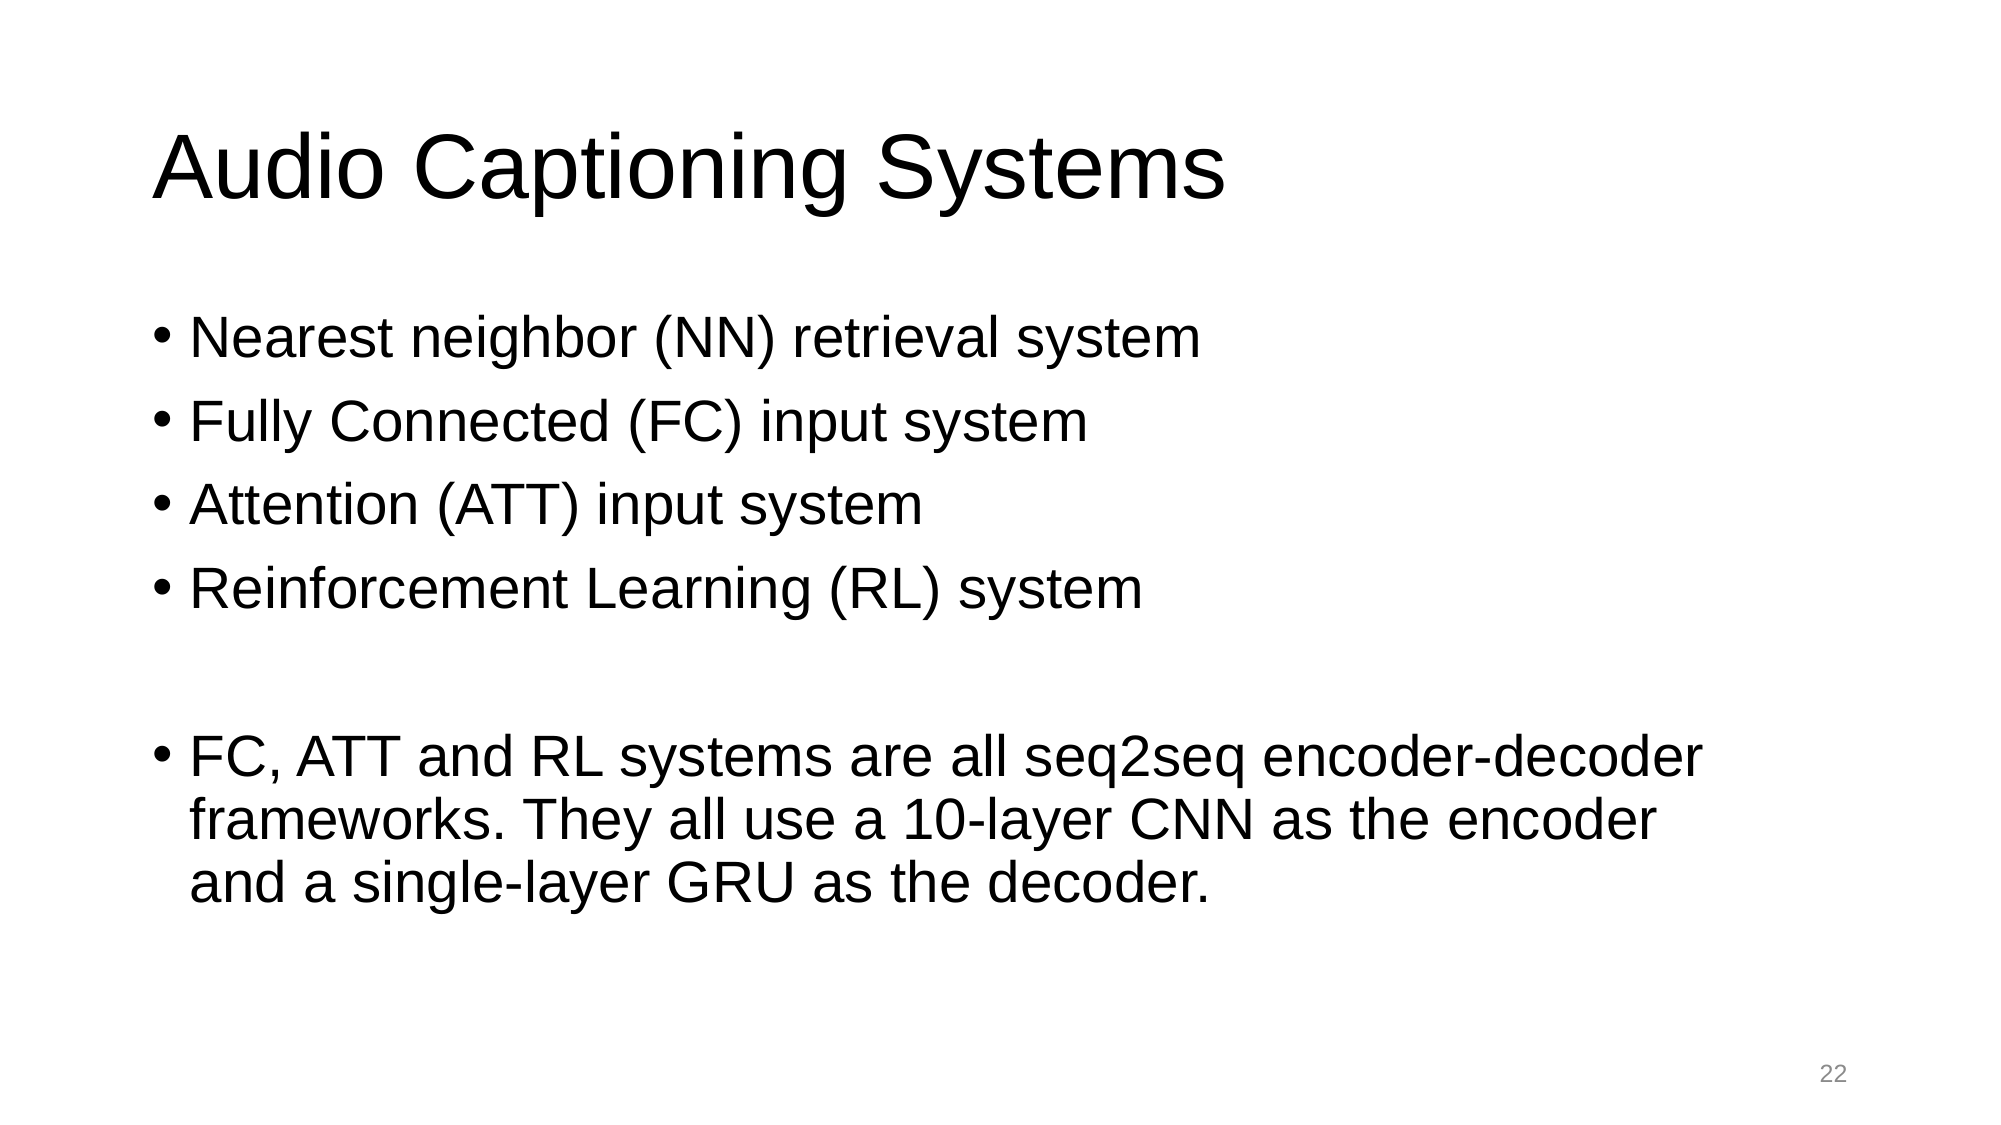

# Audio Captioning Systems
Nearest neighbor (NN) retrieval system
Fully Connected (FC) input system
Attention (ATT) input system
Reinforcement Learning (RL) system

FC, ATT and RL systems are all seq2seq encoder-decoder frameworks. They all use a 10-layer CNN as the encoder
and a single-layer GRU as the decoder.
22